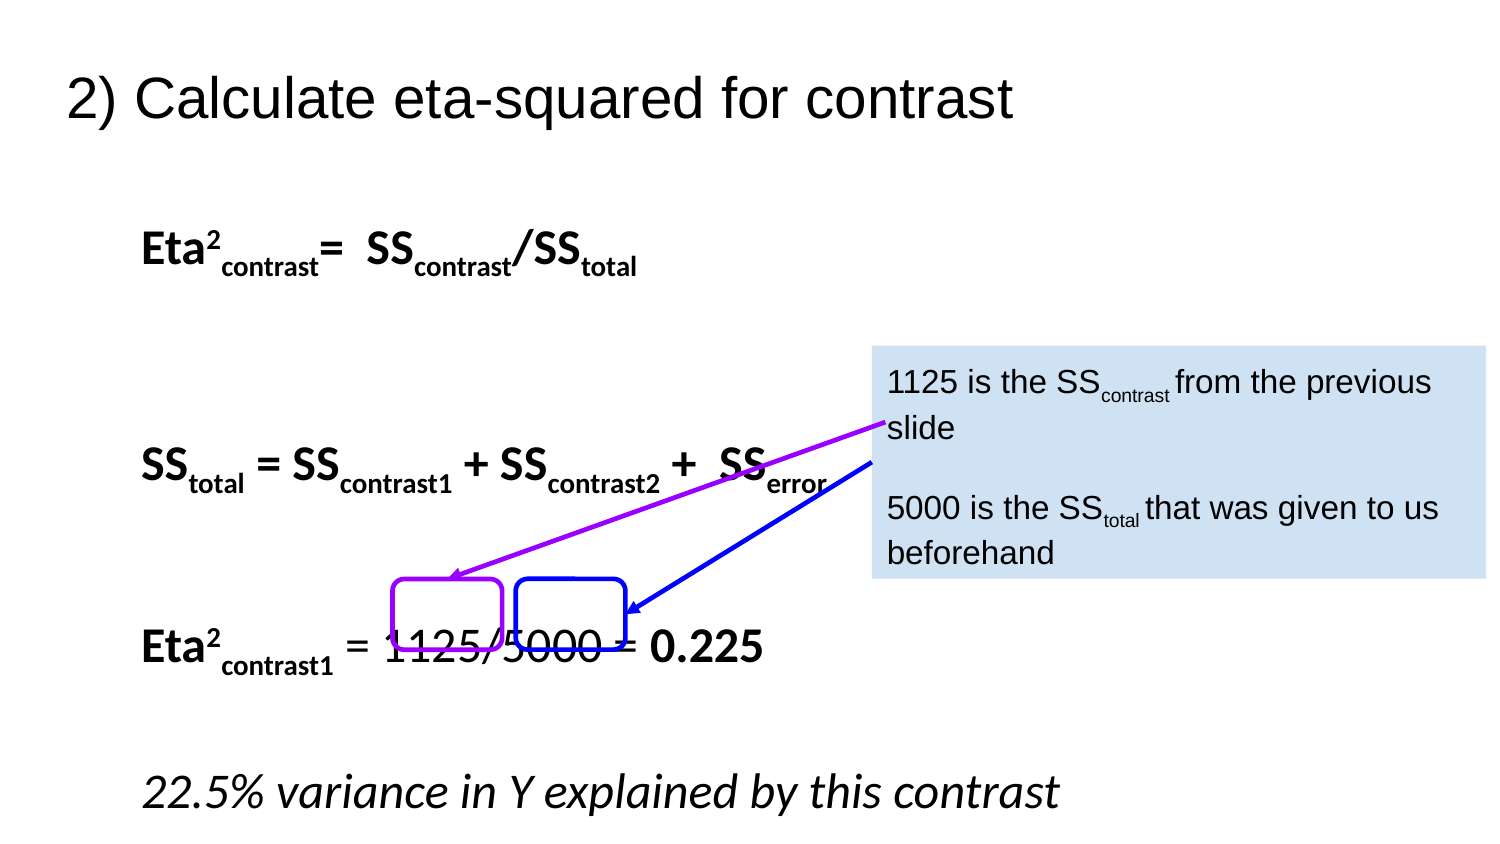

# 2) Calculate eta-squared for contrast
Eta2contrast=  SScontrast/SStotal

SStotal = SScontrast1 + SScontrast2 +  SSerror

Eta2contrast1 = 1125/5000 = 0.225

22.5% variance in Y explained by this contrast

1125 is the SScontrast from the previous slide

5000 is the SStotal that was given to us beforehand